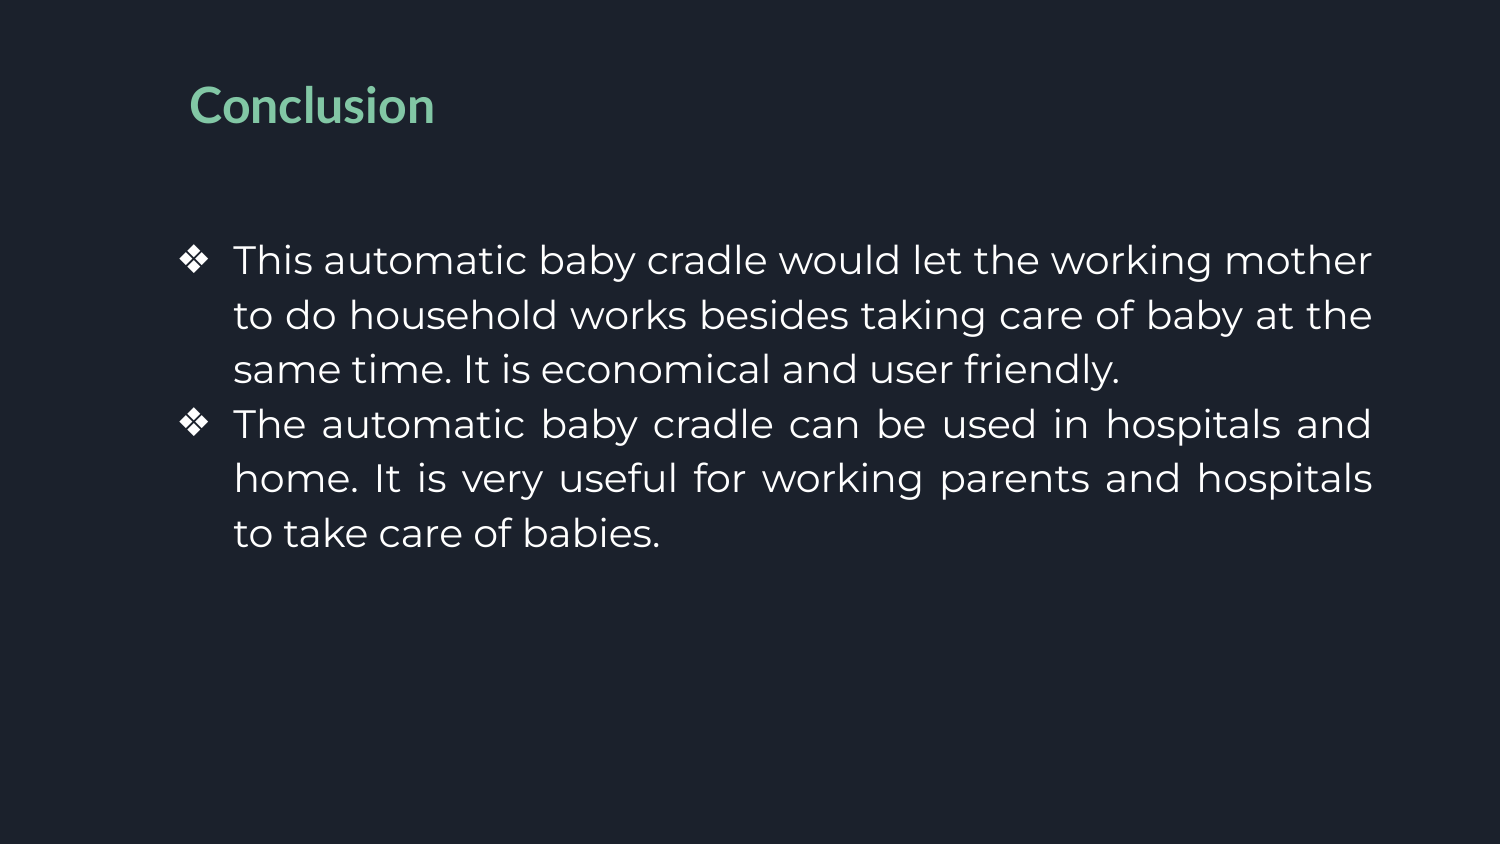

Conclusion
This automatic baby cradle would let the working mother to do household works besides taking care of baby at the same time. It is economical and user friendly.
The automatic baby cradle can be used in hospitals and home. It is very useful for working parents and hospitals to take care of babies.